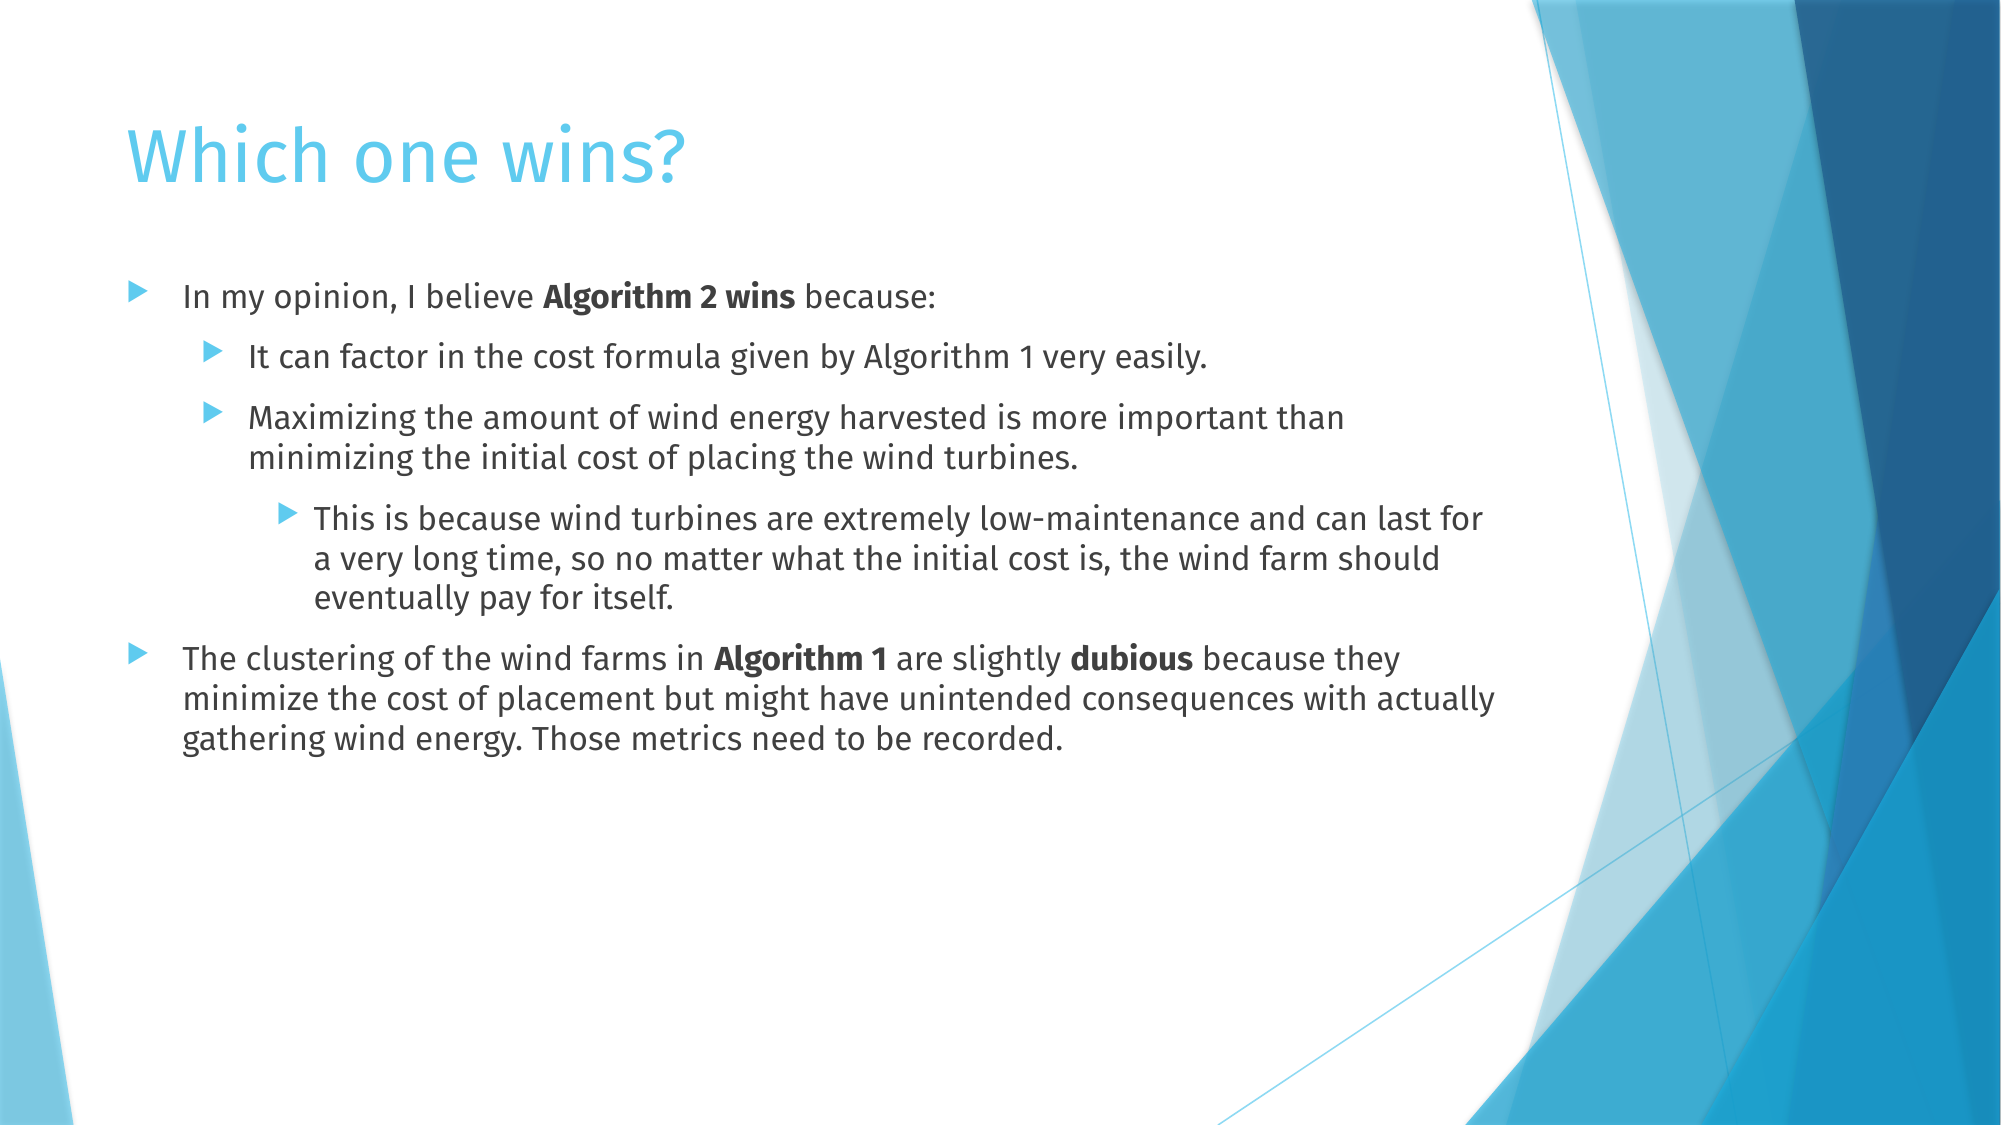

# Which one wins?
In my opinion, I believe Algorithm 2 wins because:
It can factor in the cost formula given by Algorithm 1 very easily.
Maximizing the amount of wind energy harvested is more important than minimizing the initial cost of placing the wind turbines.
This is because wind turbines are extremely low-maintenance and can last for a very long time, so no matter what the initial cost is, the wind farm should eventually pay for itself.
The clustering of the wind farms in Algorithm 1 are slightly dubious because they minimize the cost of placement but might have unintended consequences with actually gathering wind energy. Those metrics need to be recorded.